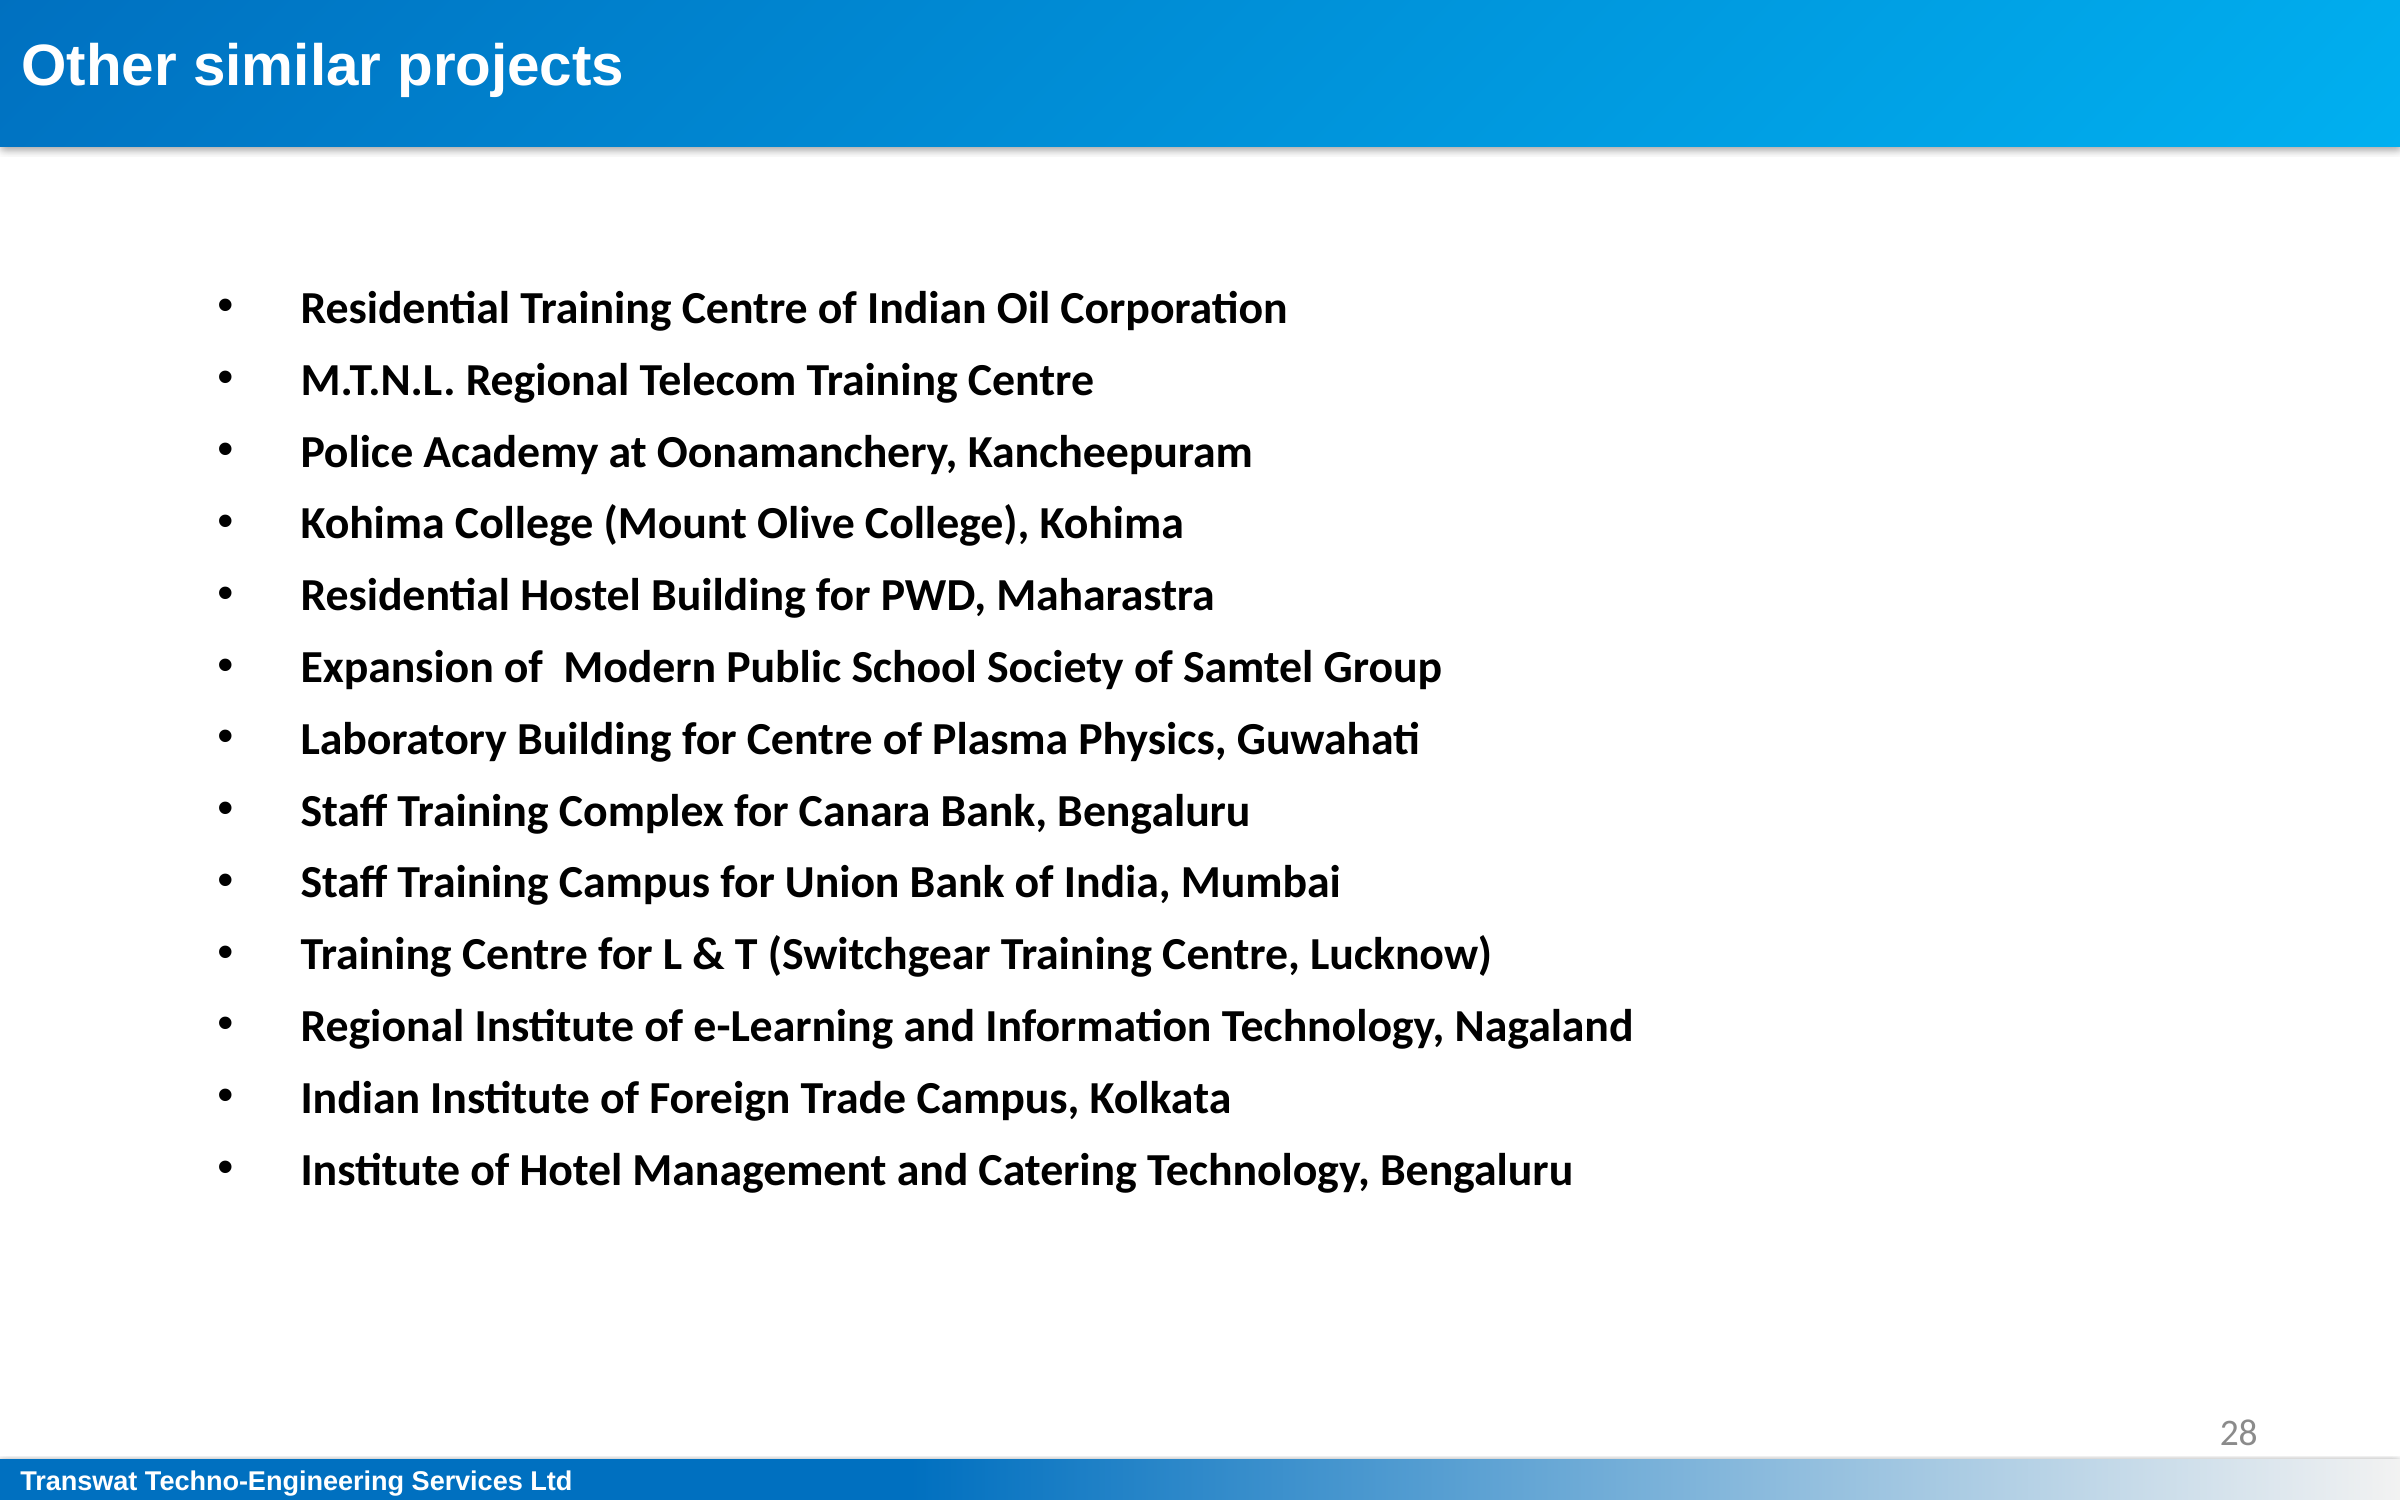

Other similar projects

Residential Training Centre of Indian Oil Corporation
M.T.N.L. Regional Telecom Training Centre
Police Academy at Oonamanchery, Kancheepuram
Kohima College (Mount Olive College), Kohima
Residential Hostel Building for PWD, Maharastra
Expansion of  Modern Public School Society of Samtel Group
Laboratory Building for Centre of Plasma Physics, Guwahati
Staff Training Complex for Canara Bank, Bengaluru
Staff Training Campus for Union Bank of India, Mumbai
Training Centre for L & T (Switchgear Training Centre, Lucknow)
Regional Institute of e-Learning and Information Technology, Nagaland
Indian Institute of Foreign Trade Campus, Kolkata
Institute of Hotel Management and Catering Technology, Bengaluru
28
Transwat Techno-Engineering Services Ltd